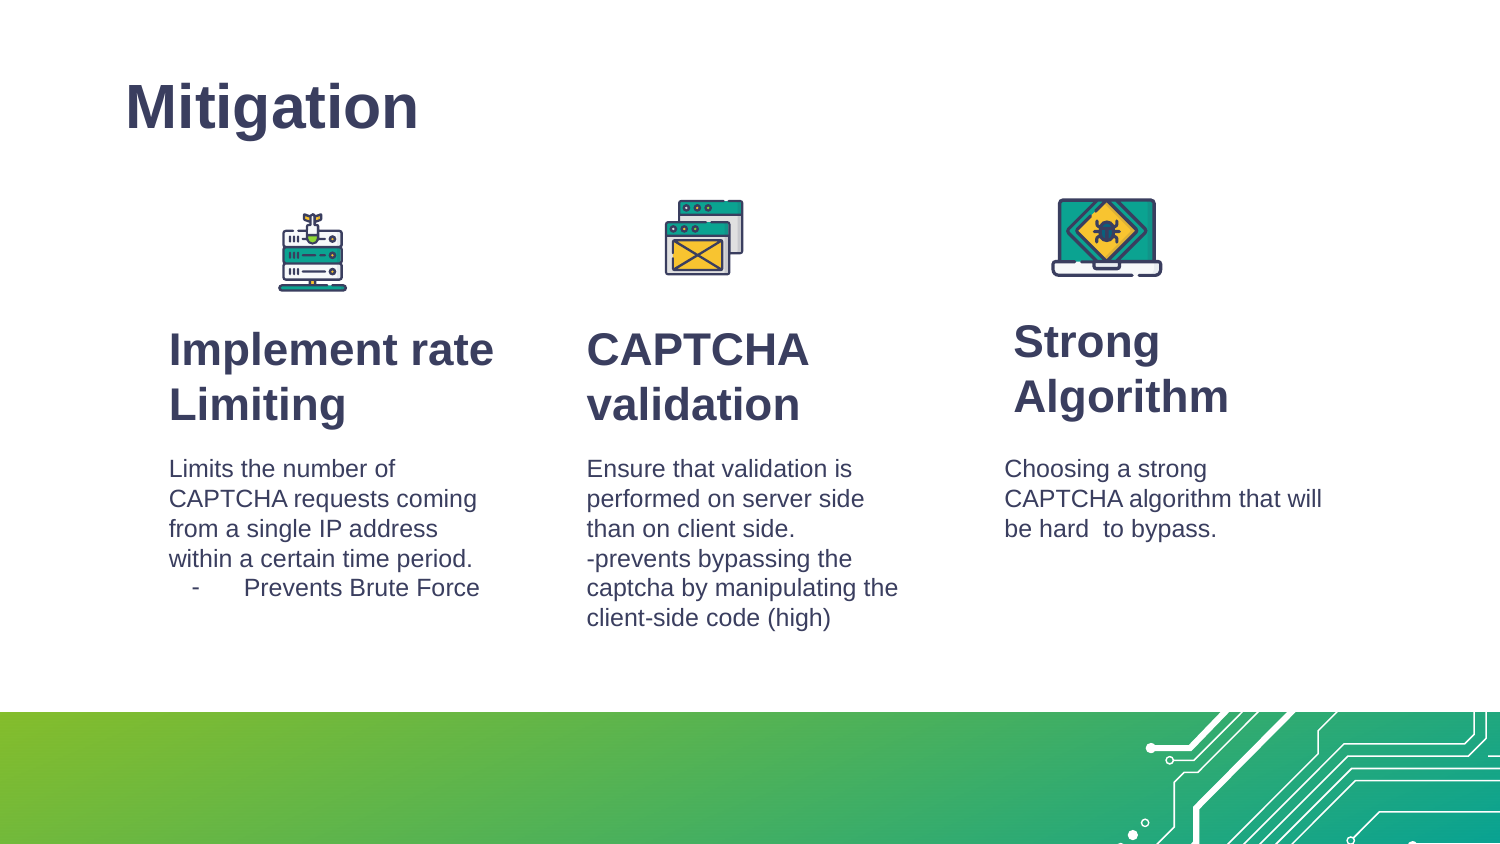

# Mitigation

Strong Algorithm
Implement rate Limiting
CAPTCHA validation
Limits the number of CAPTCHA requests coming from a single IP address within a certain time period.
Prevents Brute Force
Ensure that validation is performed on server side than on client side.
-prevents bypassing the captcha by manipulating the client-side code (high)
Choosing a strong CAPTCHA algorithm that will be hard  to bypass.